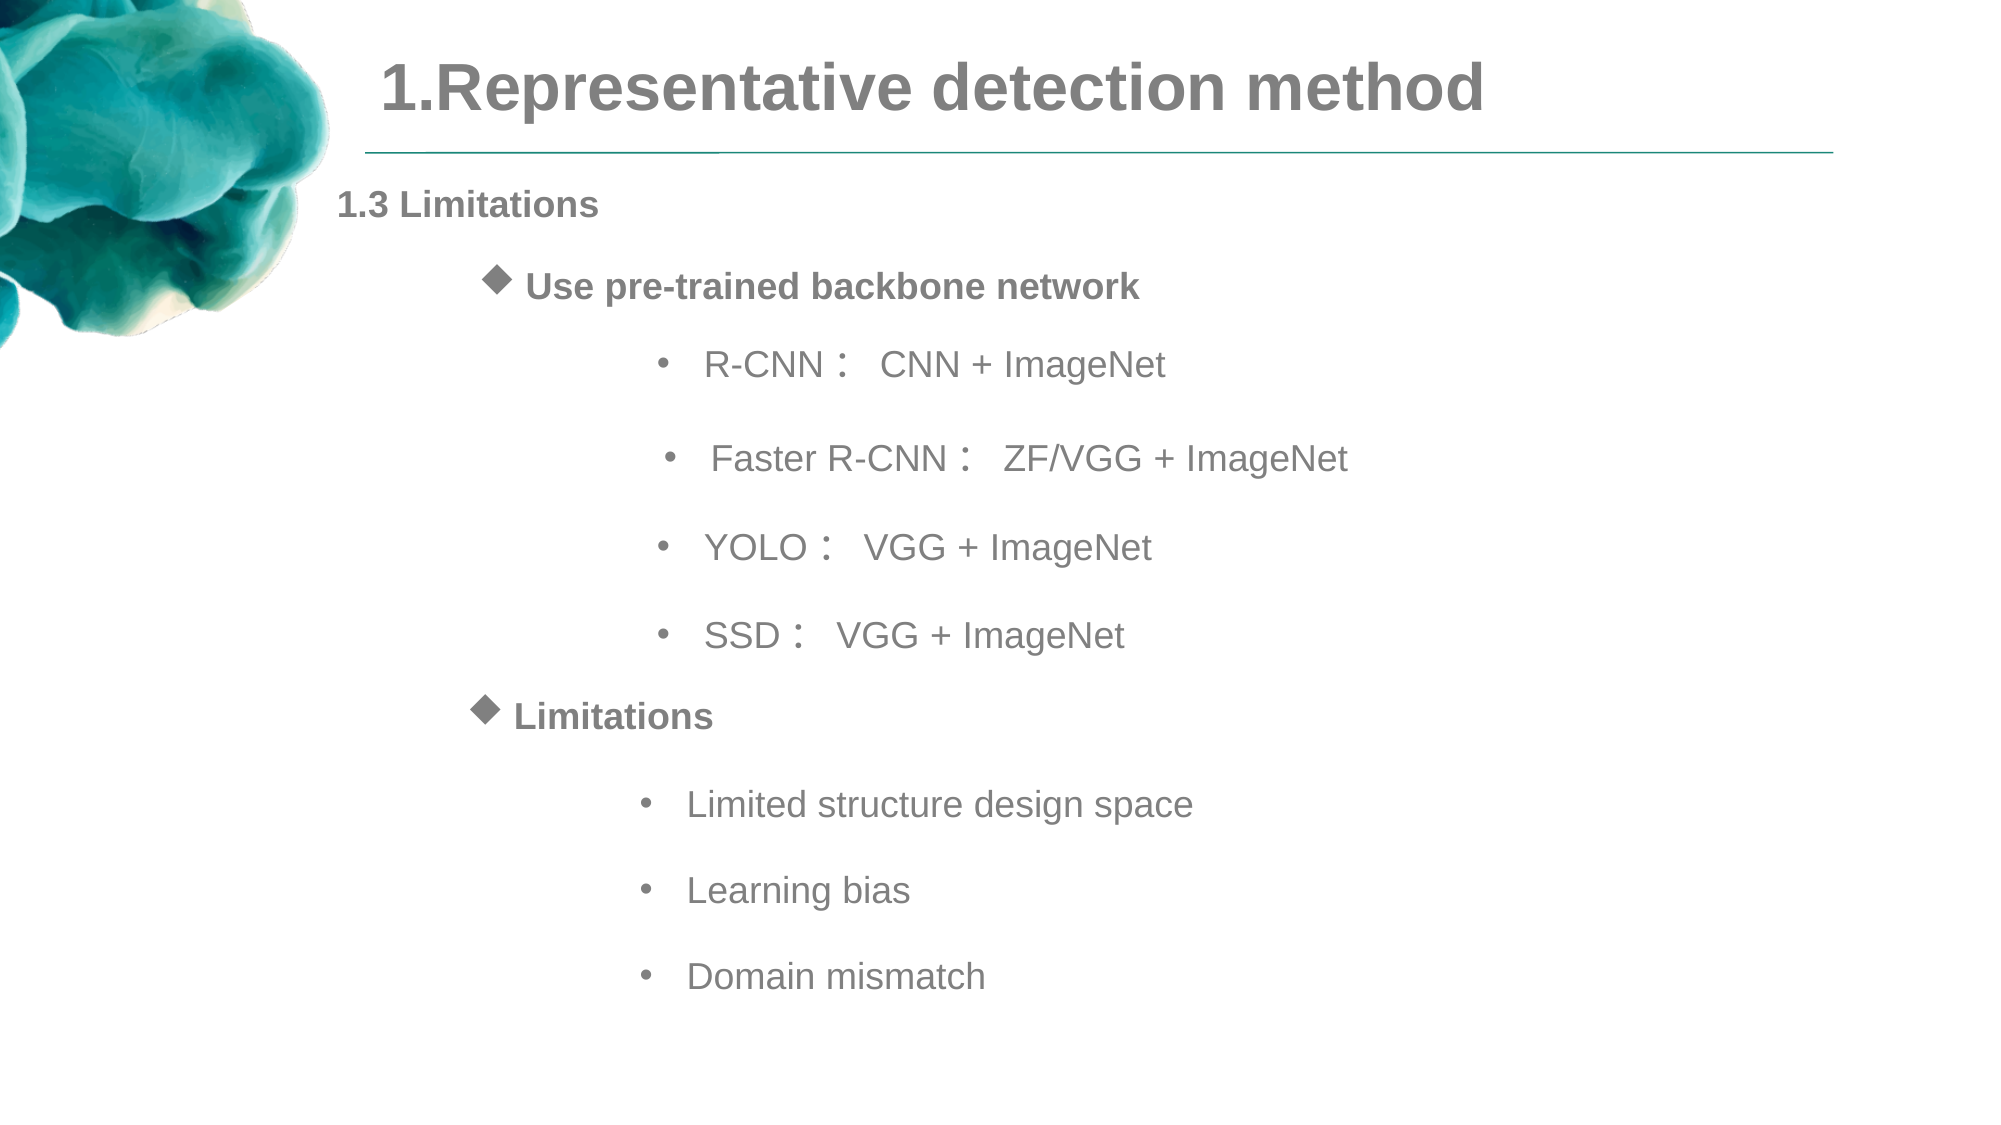

1.Representative detection method
1.3 Limitations
Use pre-trained backbone network
R-CNN：CNN + ImageNet
Faster R-CNN：ZF/VGG + ImageNet
YOLO：VGG + ImageNet
SSD：VGG + ImageNet
Limitations
Limited structure design space
Learning bias
Domain mismatch